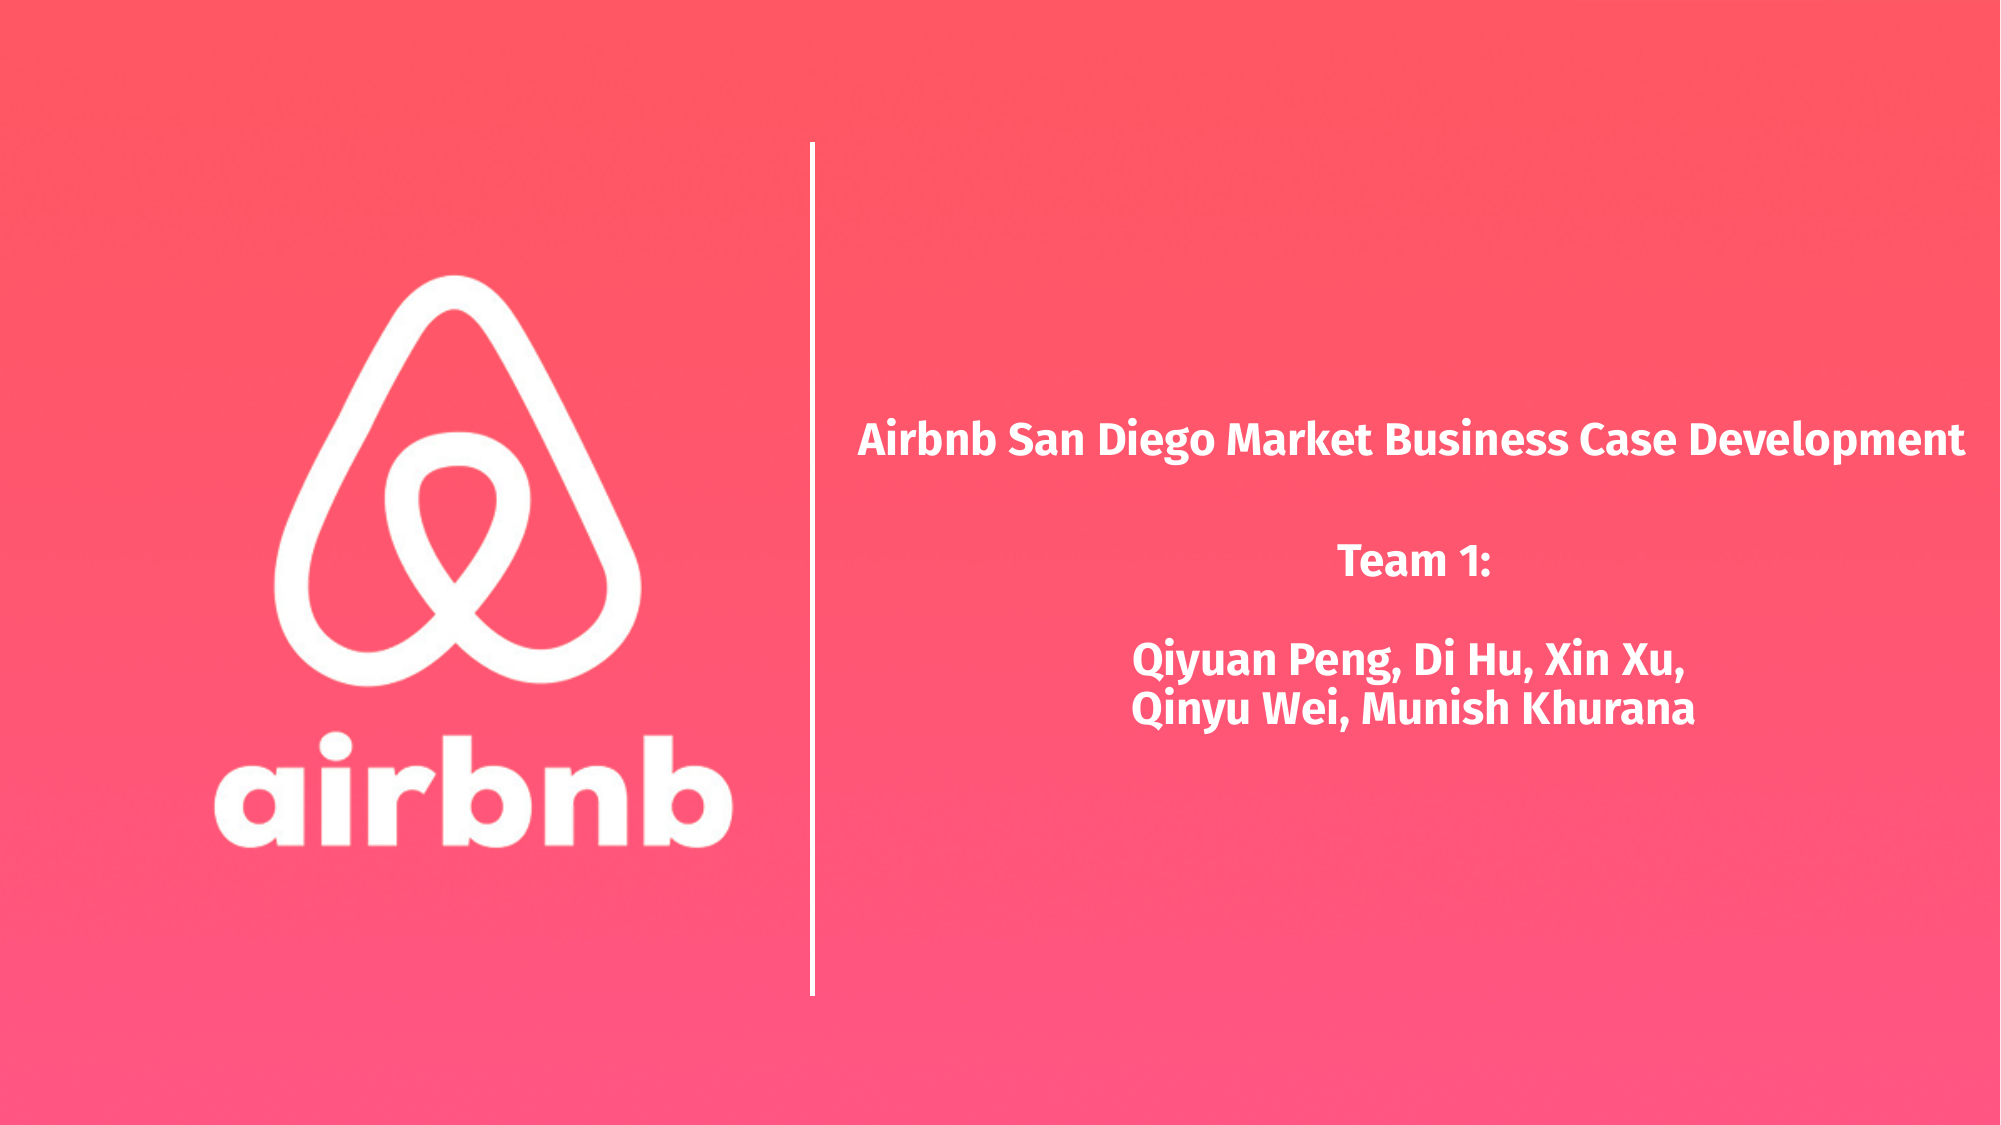

# Airbnb San Diego Market Business Case Development
Team 1:

Qiyuan Peng, Di Hu, Xin Xu,
Qinyu Wei, Munish Khurana